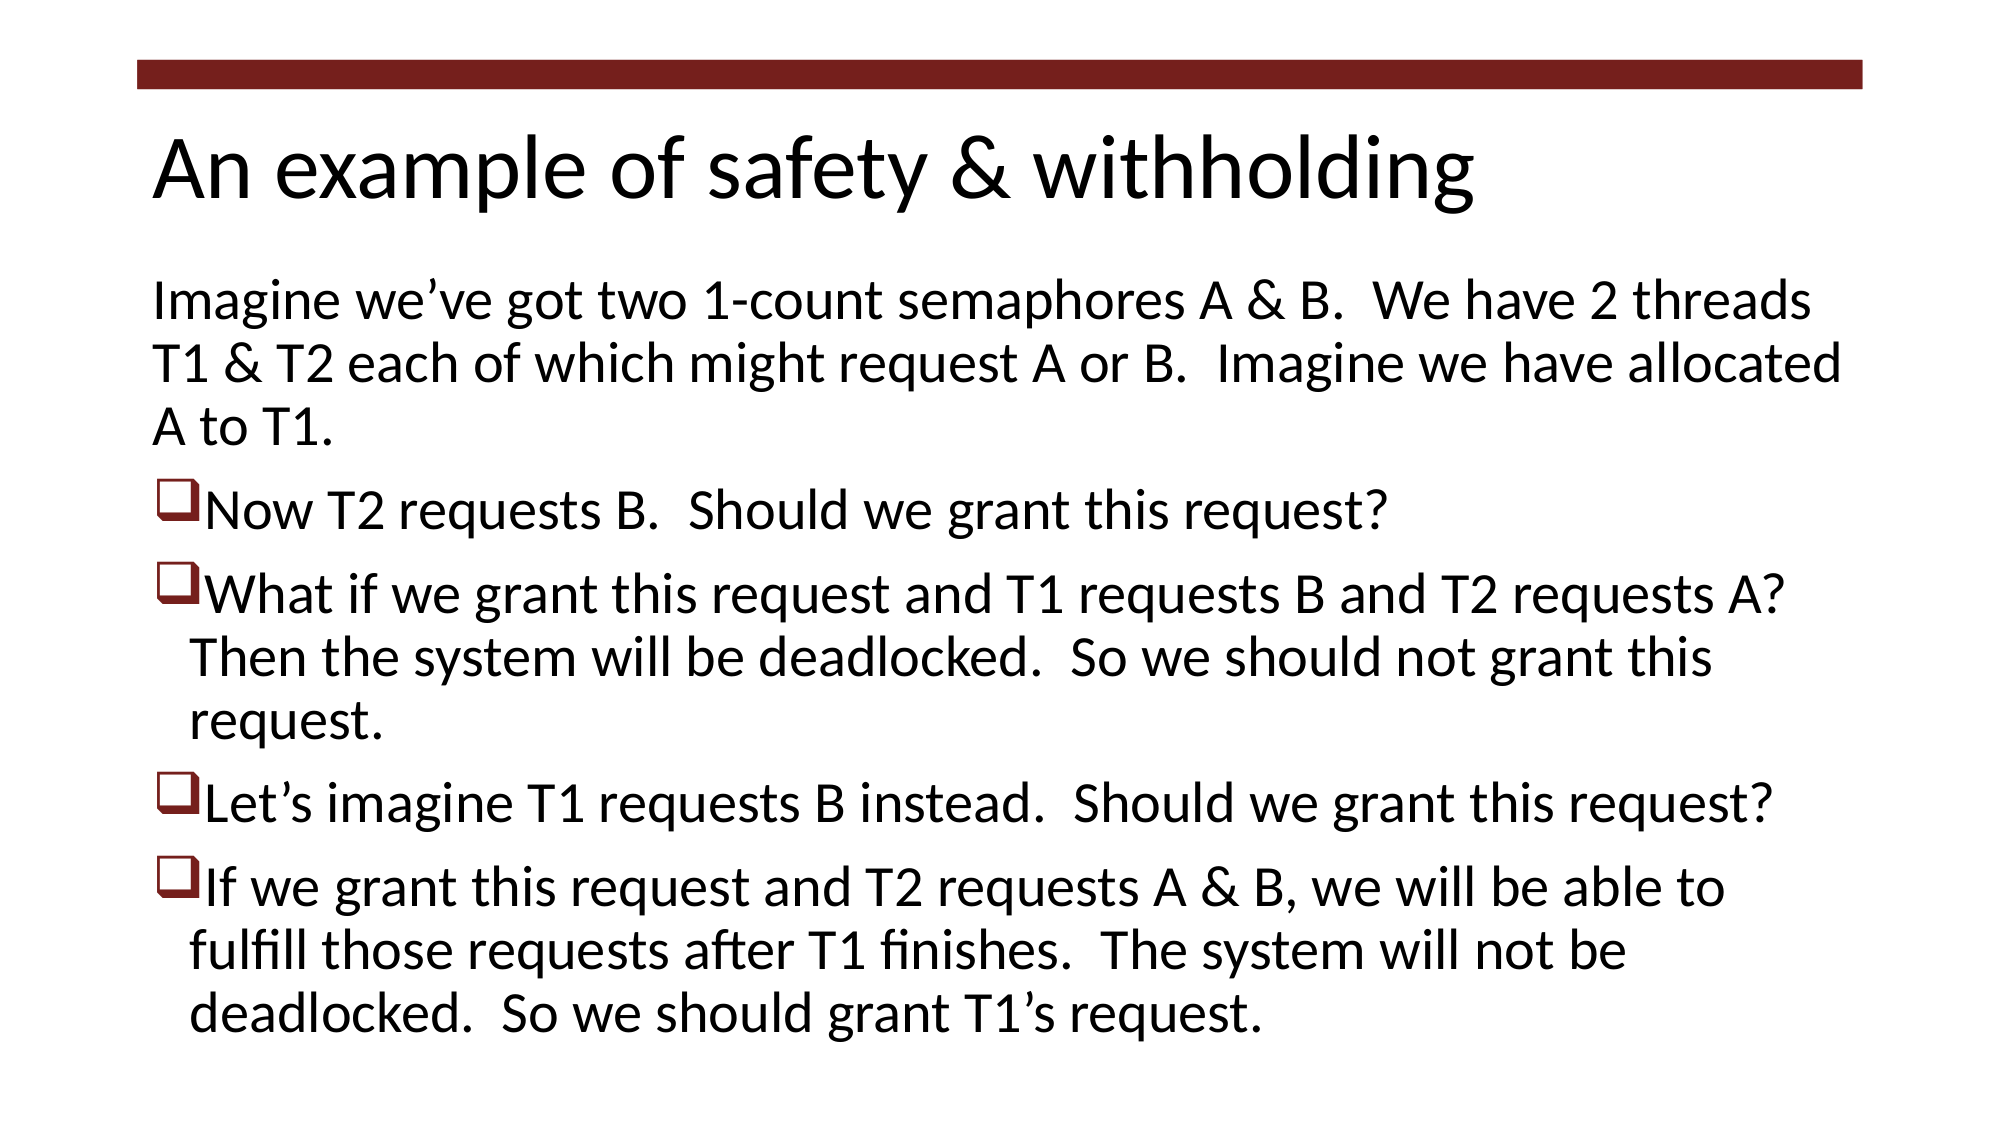

# An example of safety & withholding
Imagine we’ve got two 1-count semaphores A & B.  We have 2 threads T1 & T2 each of which might request A or B.  Imagine we have allocated A to T1.
Now T2 requests B.  Should we grant this request?
What if we grant this request and T1 requests B and T2 requests A?  Then the system will be deadlocked.  So we should not grant this request.
Let’s imagine T1 requests B instead.  Should we grant this request?
If we grant this request and T2 requests A & B, we will be able to fulfill those requests after T1 finishes.  The system will not be deadlocked.  So we should grant T1’s request.